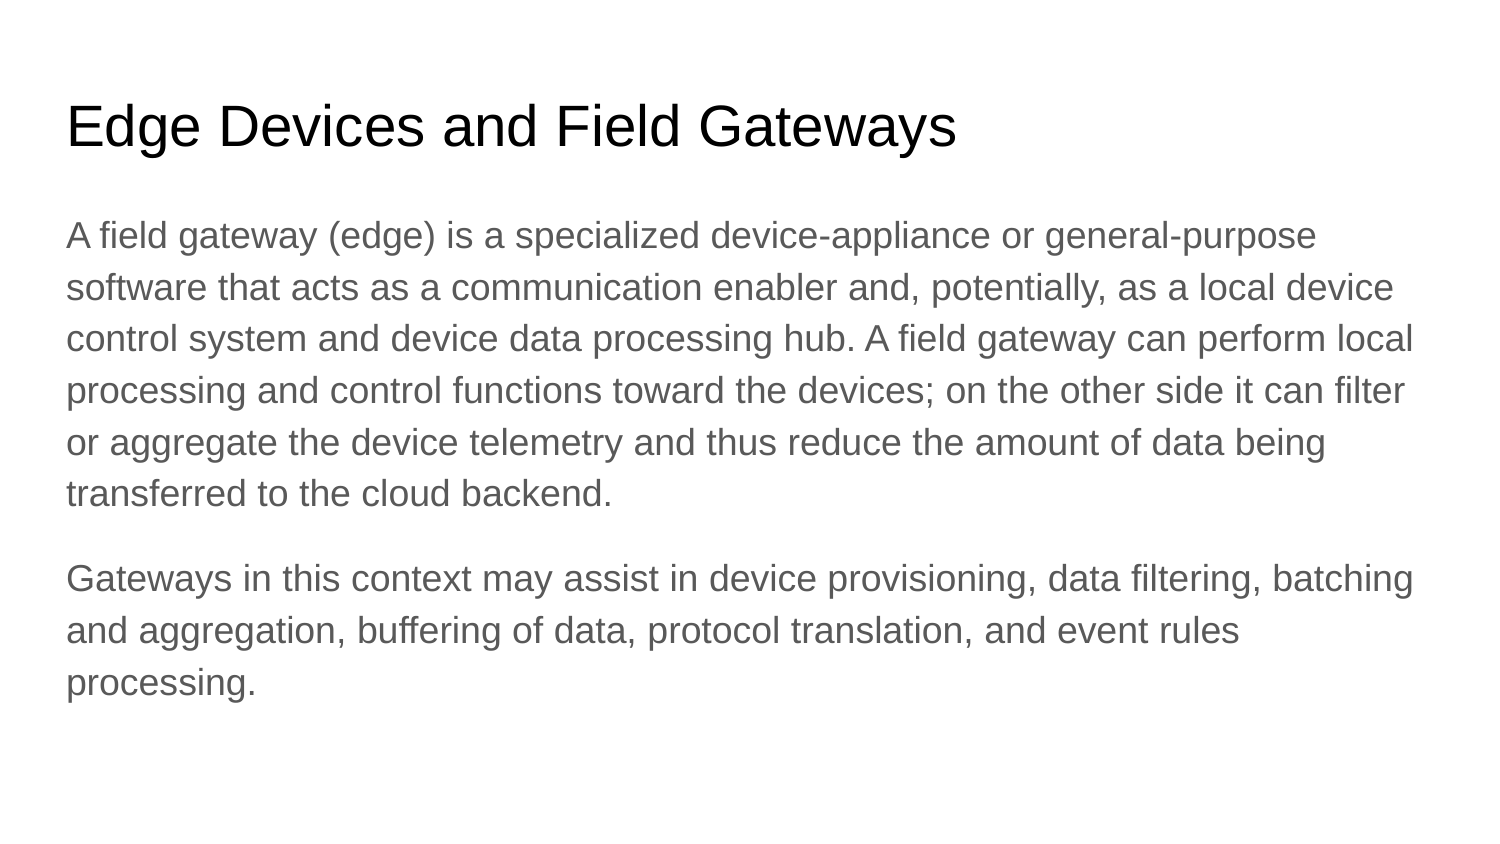

# Edge Devices and Field Gateways
A field gateway (edge) is a specialized device-appliance or general-purpose software that acts as a communication enabler and, potentially, as a local device control system and device data processing hub. A field gateway can perform local processing and control functions toward the devices; on the other side it can filter or aggregate the device telemetry and thus reduce the amount of data being transferred to the cloud backend.
Gateways in this context may assist in device provisioning, data filtering, batching and aggregation, buffering of data, protocol translation, and event rules processing.